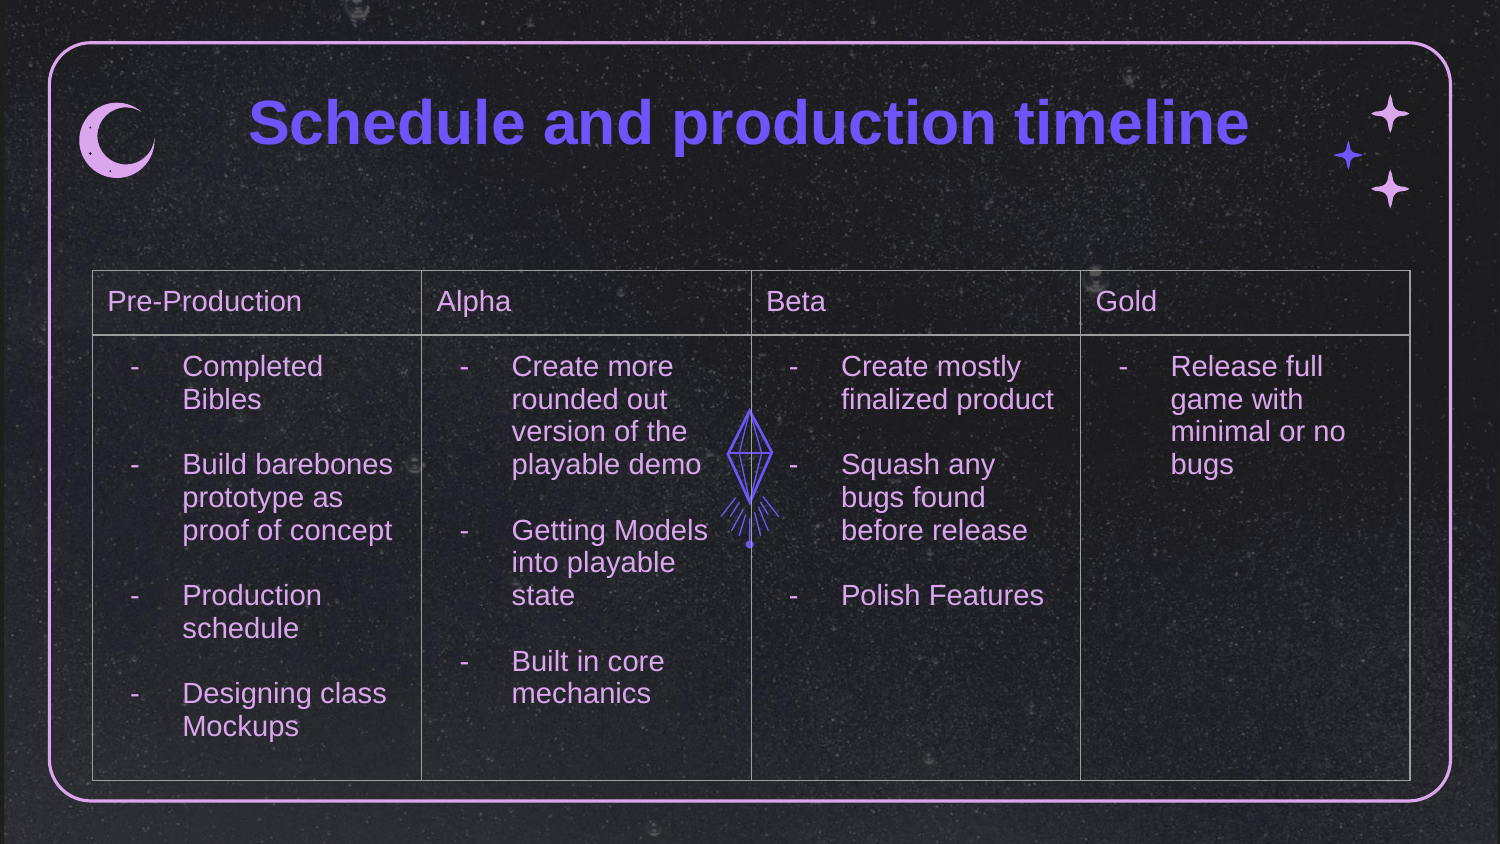

# Schedule and production timeline
| Pre-Production | Alpha | Beta | Gold |
| --- | --- | --- | --- |
| Completed Bibles Build barebones prototype as proof of concept Production schedule Designing class Mockups | Create more rounded out version of the playable demo Getting Models into playable state Built in core mechanics | Create mostly finalized product Squash any bugs found before release Polish Features | Release full game with minimal or no bugs |